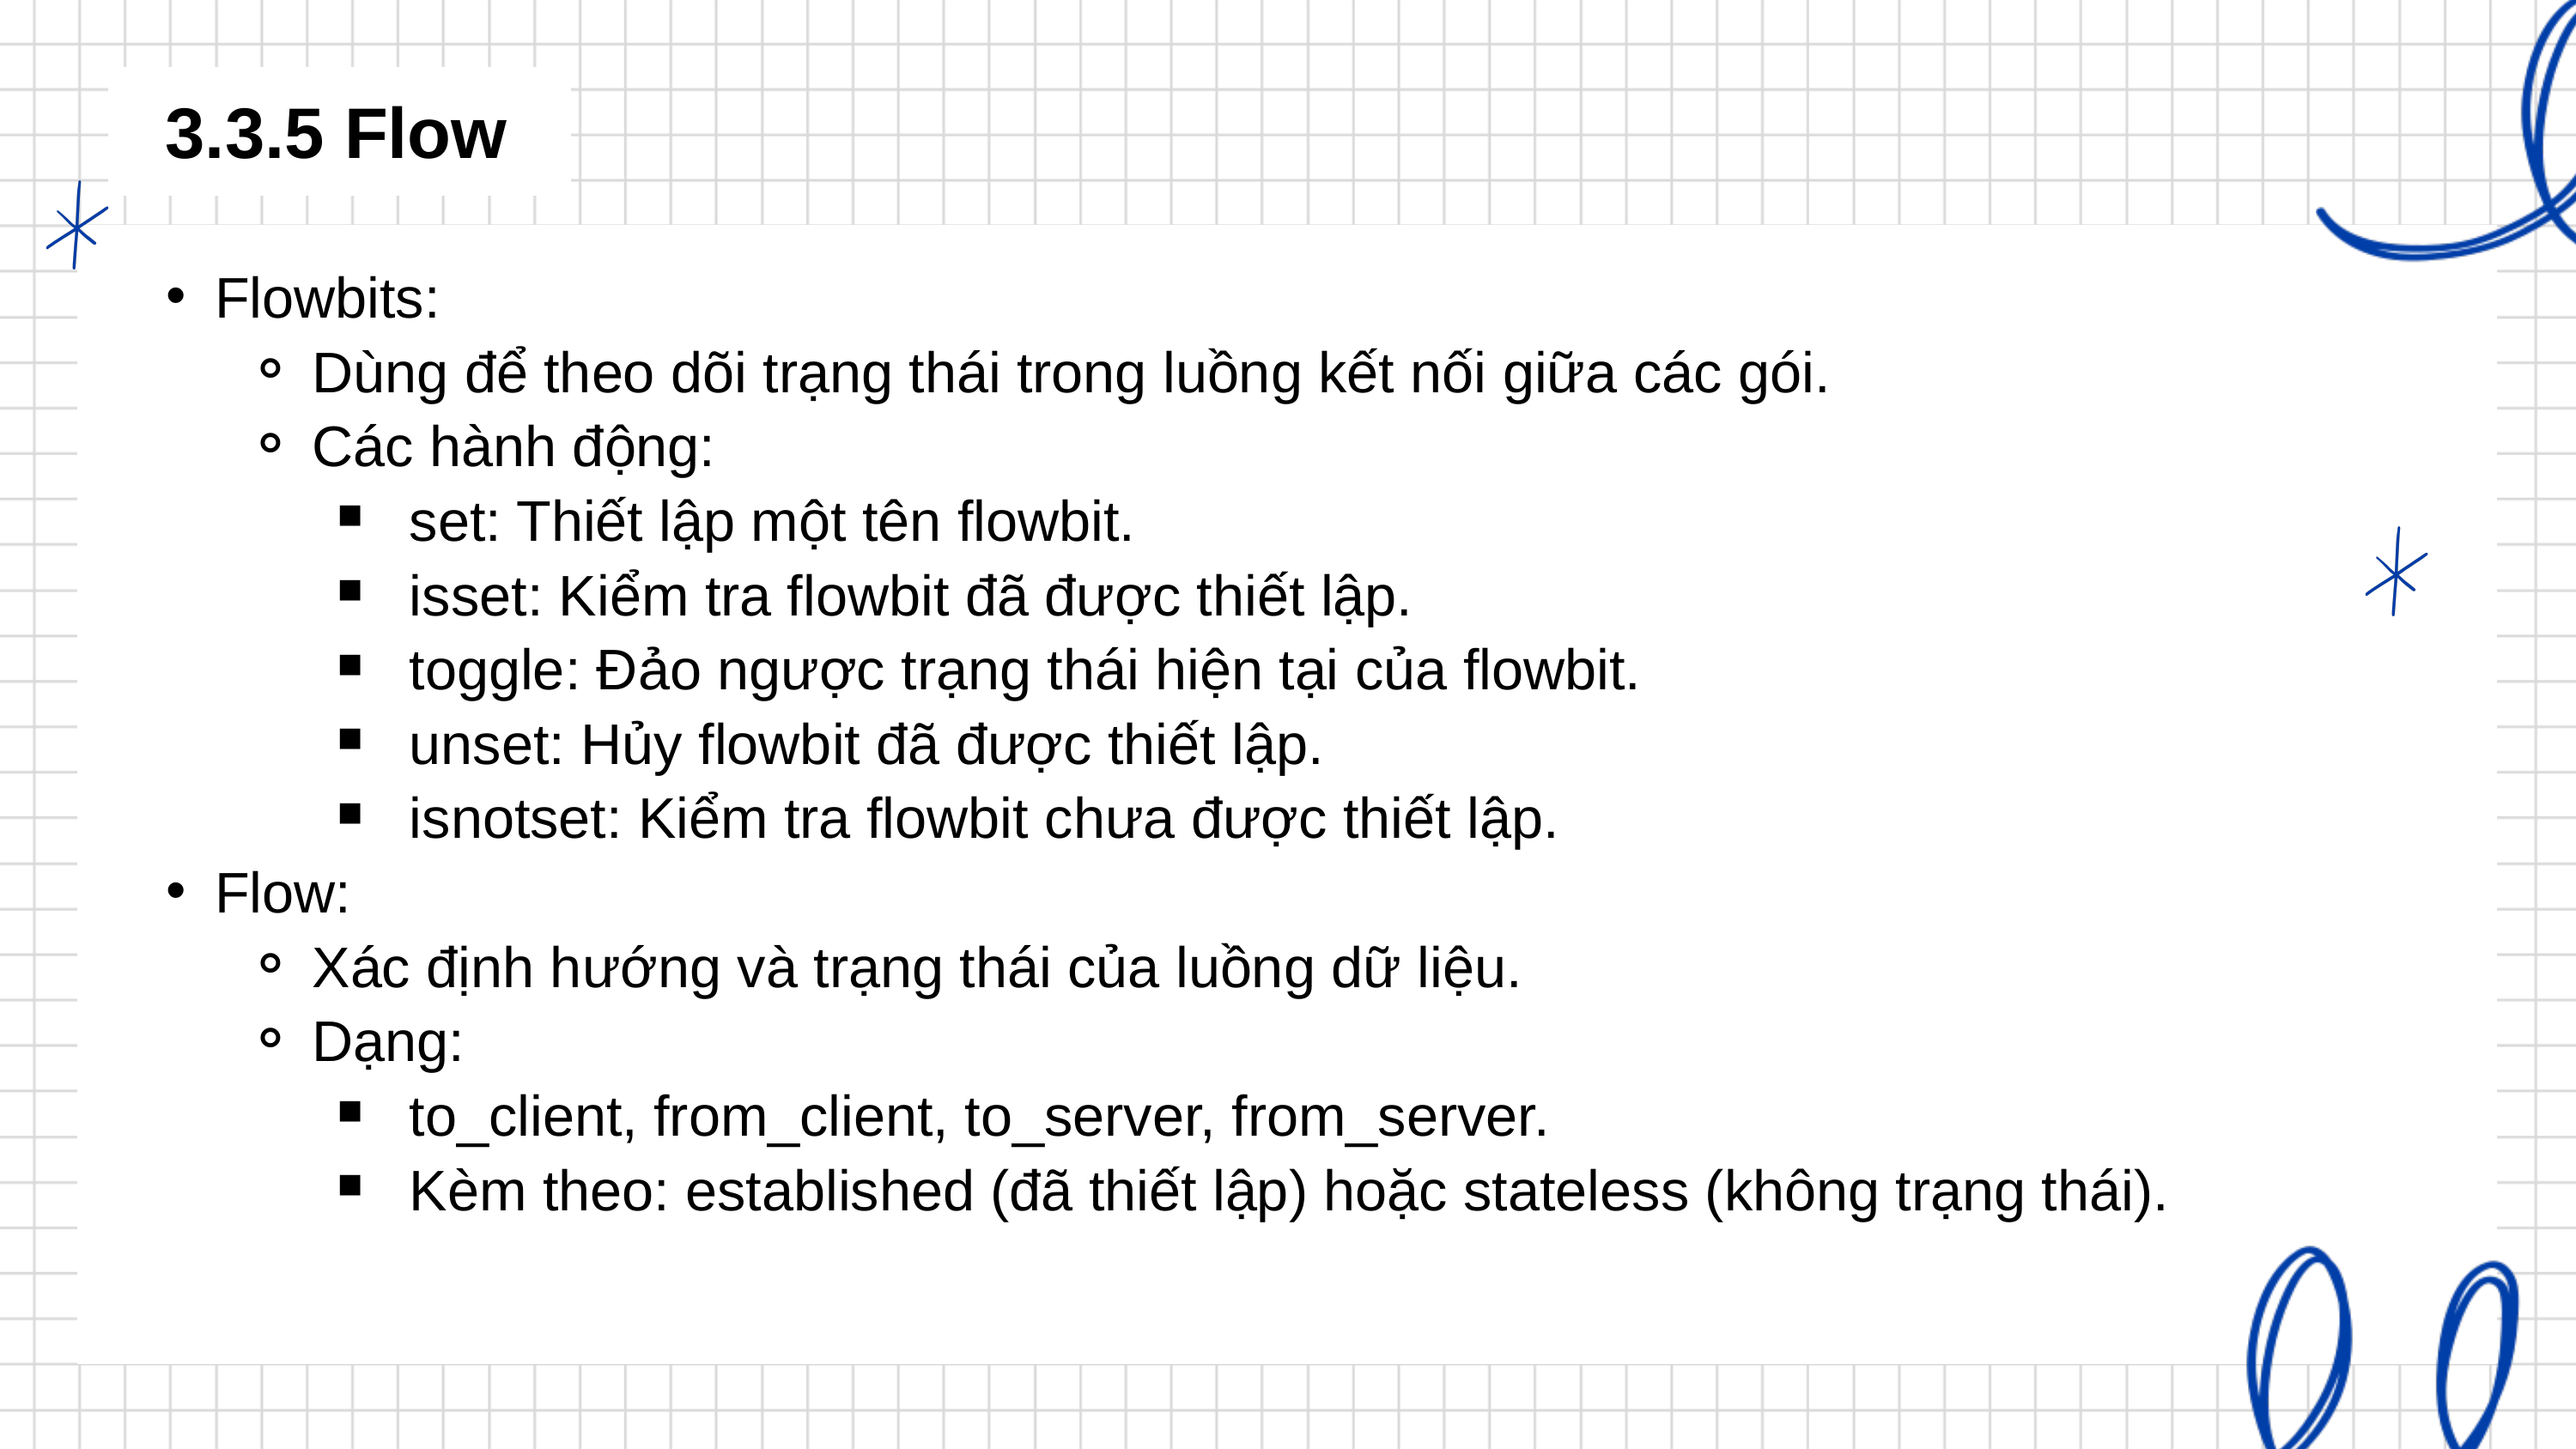

3.3.5 Flow

Flowbits:
Dùng để theo dõi trạng thái trong luồng kết nối giữa các gói.
Các hành động:
set: Thiết lập một tên flowbit.
isset: Kiểm tra flowbit đã được thiết lập.
toggle: Đảo ngược trạng thái hiện tại của flowbit.
unset: Hủy flowbit đã được thiết lập.
isnotset: Kiểm tra flowbit chưa được thiết lập.
Flow:
Xác định hướng và trạng thái của luồng dữ liệu.
Dạng:
to_client, from_client, to_server, from_server.
Kèm theo: established (đã thiết lập) hoặc stateless (không trạng thái).

Sử dụng các tài nguyên thiết kế này trong Bản thuyết trình Canva của bạn. Thiết kế vui vẻ!
Hãy xóa trang này trước khi trình bày.
Sử dụng các tài nguyên thiết kế này trong Bản thuyết trình Canva của bạn. Thiết kế vui vẻ!
Hãy xóa trang này trước khi trình bày.